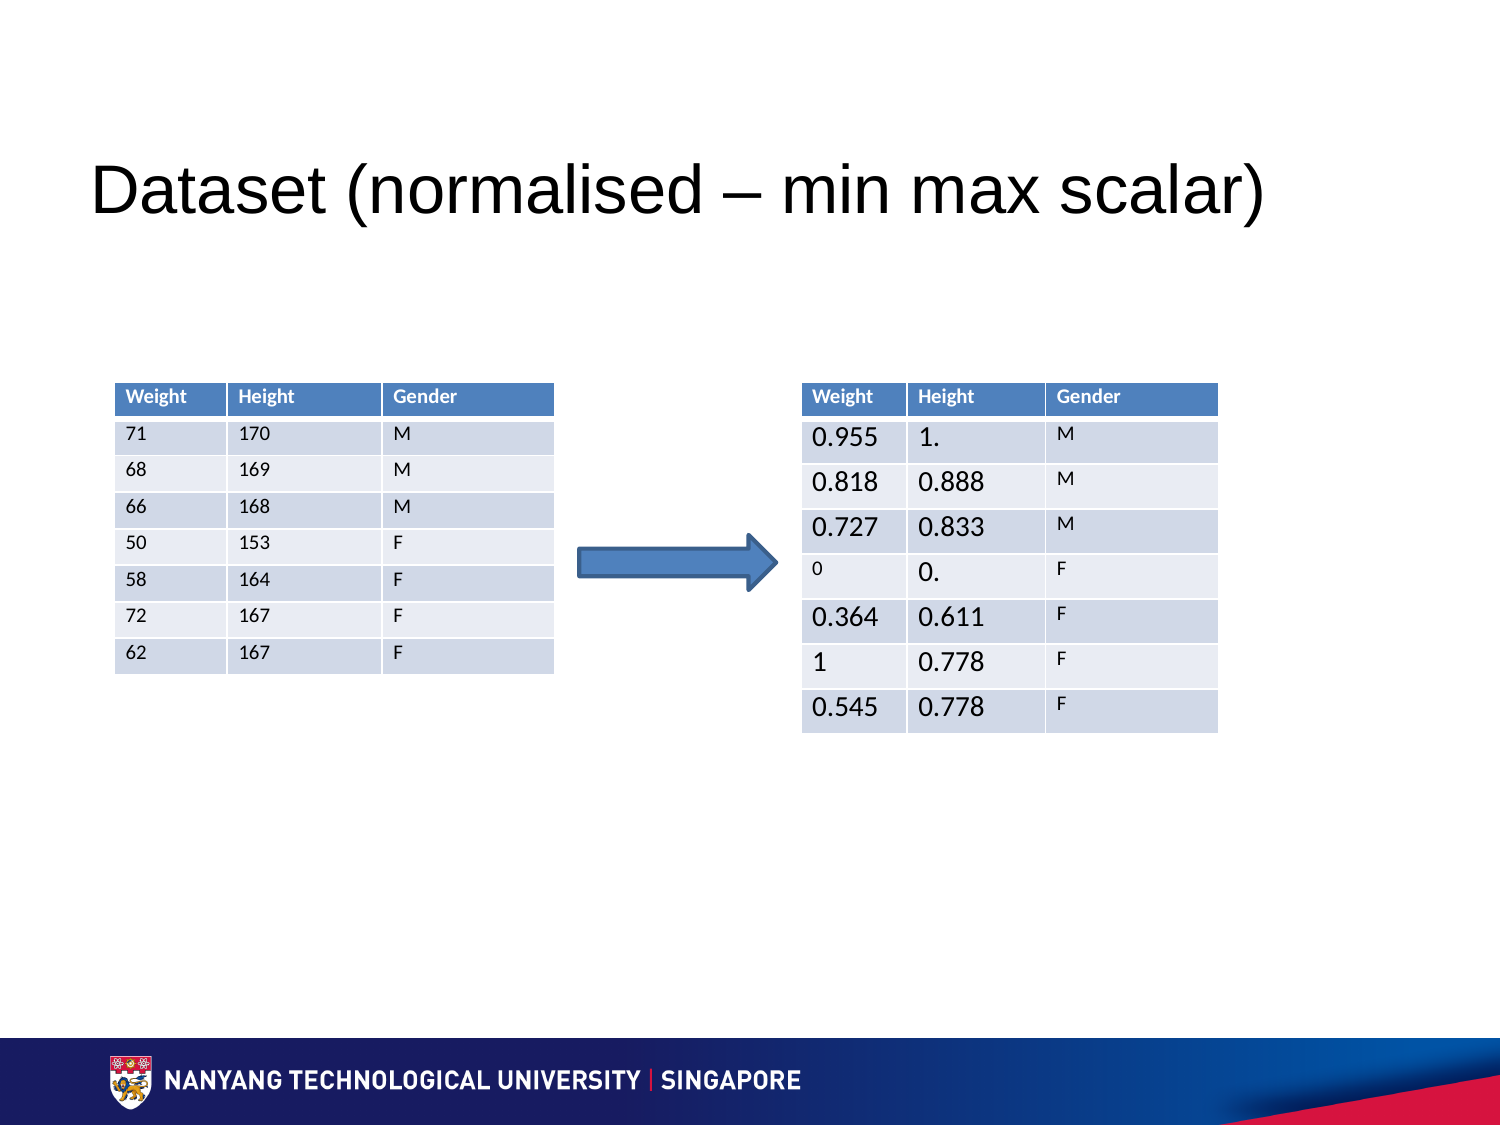

# Dataset (normalised – min max scalar)
| Weight | Height | Gender |
| --- | --- | --- |
| 71 | 170 | M |
| 68 | 169 | M |
| 66 | 168 | M |
| 50 | 153 | F |
| 58 | 164 | F |
| 72 | 167 | F |
| 62 | 167 | F |
| Weight | Height | Gender |
| --- | --- | --- |
| 0.955 | 1. | M |
| 0.818 | 0.888 | M |
| 0.727 | 0.833 | M |
| 0 | 0. | F |
| 0.364 | 0.611 | F |
| 1 | 0.778 | F |
| 0.545 | 0.778 | F |